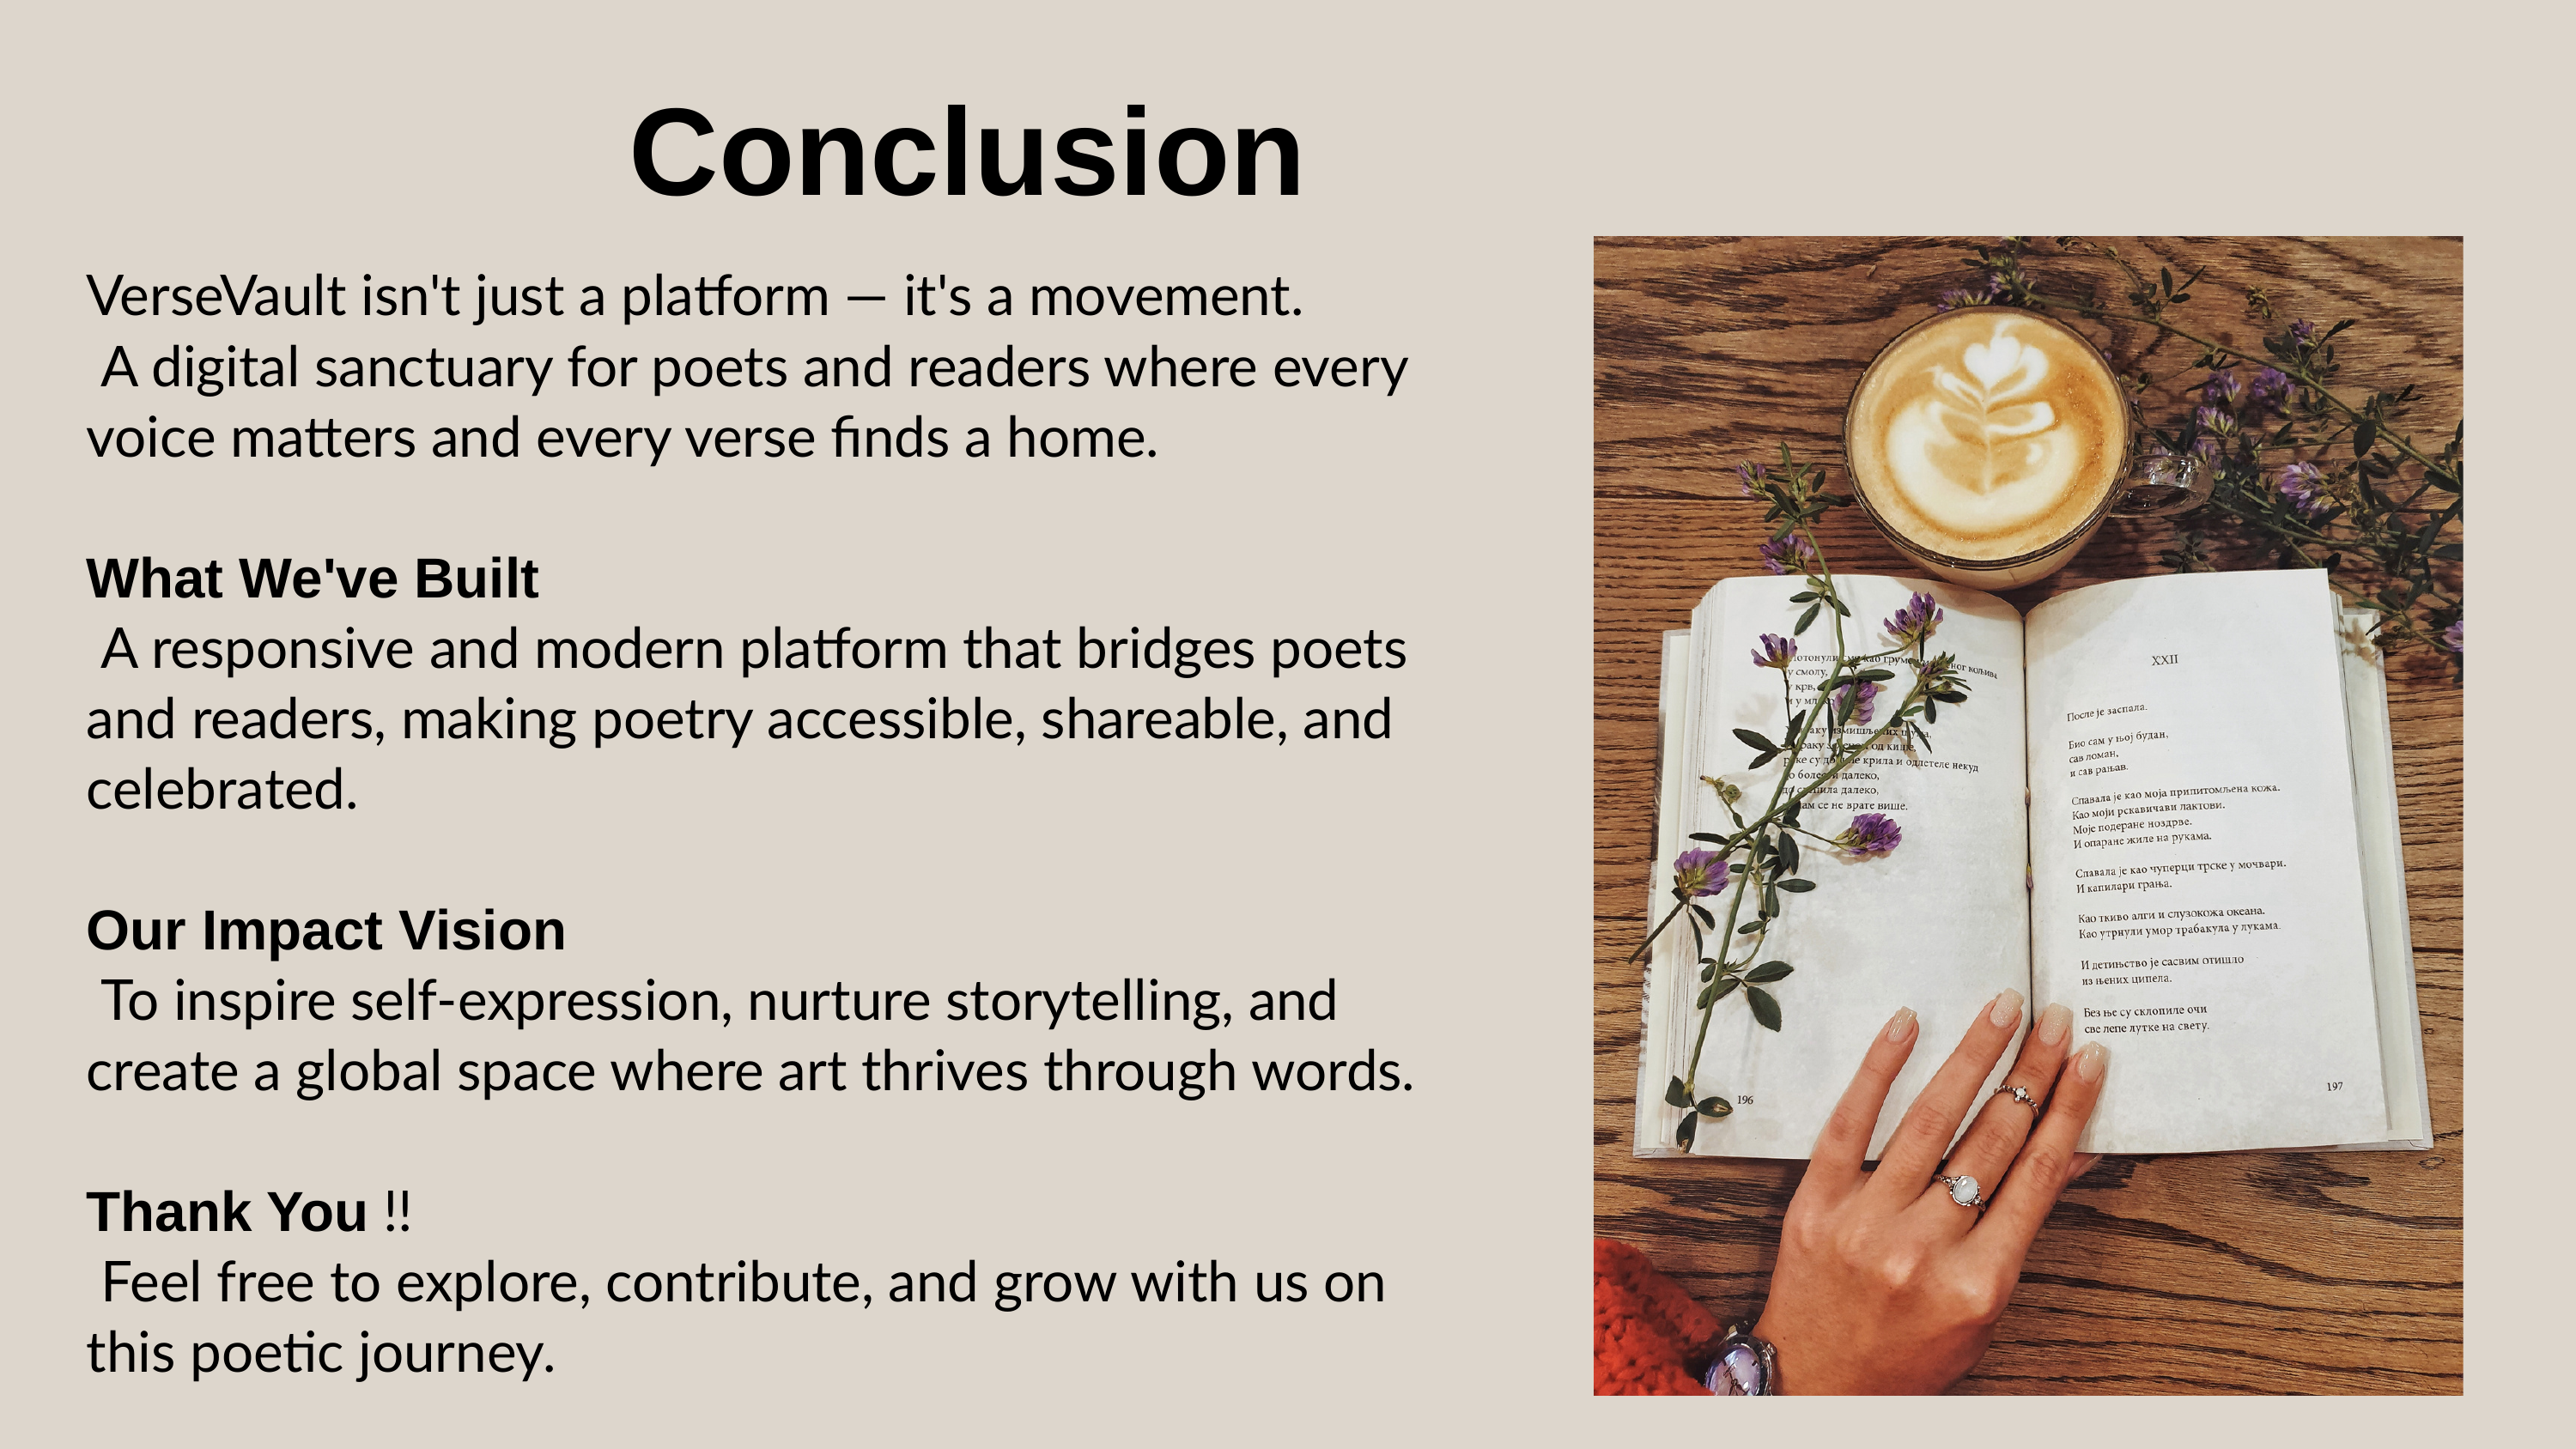

Conclusion

VerseVault isn't just a platform — it's a movement.
 A digital sanctuary for poets and readers where every
voice matters and every verse finds a home.

What We've Built
 A responsive and modern platform that bridges poets and readers, making poetry accessible, shareable, and celebrated.

Our Impact Vision
 To inspire self-expression, nurture storytelling, and create a global space where art thrives through words.

Thank You !!
 Feel free to explore, contribute, and grow with us on this poetic journey.